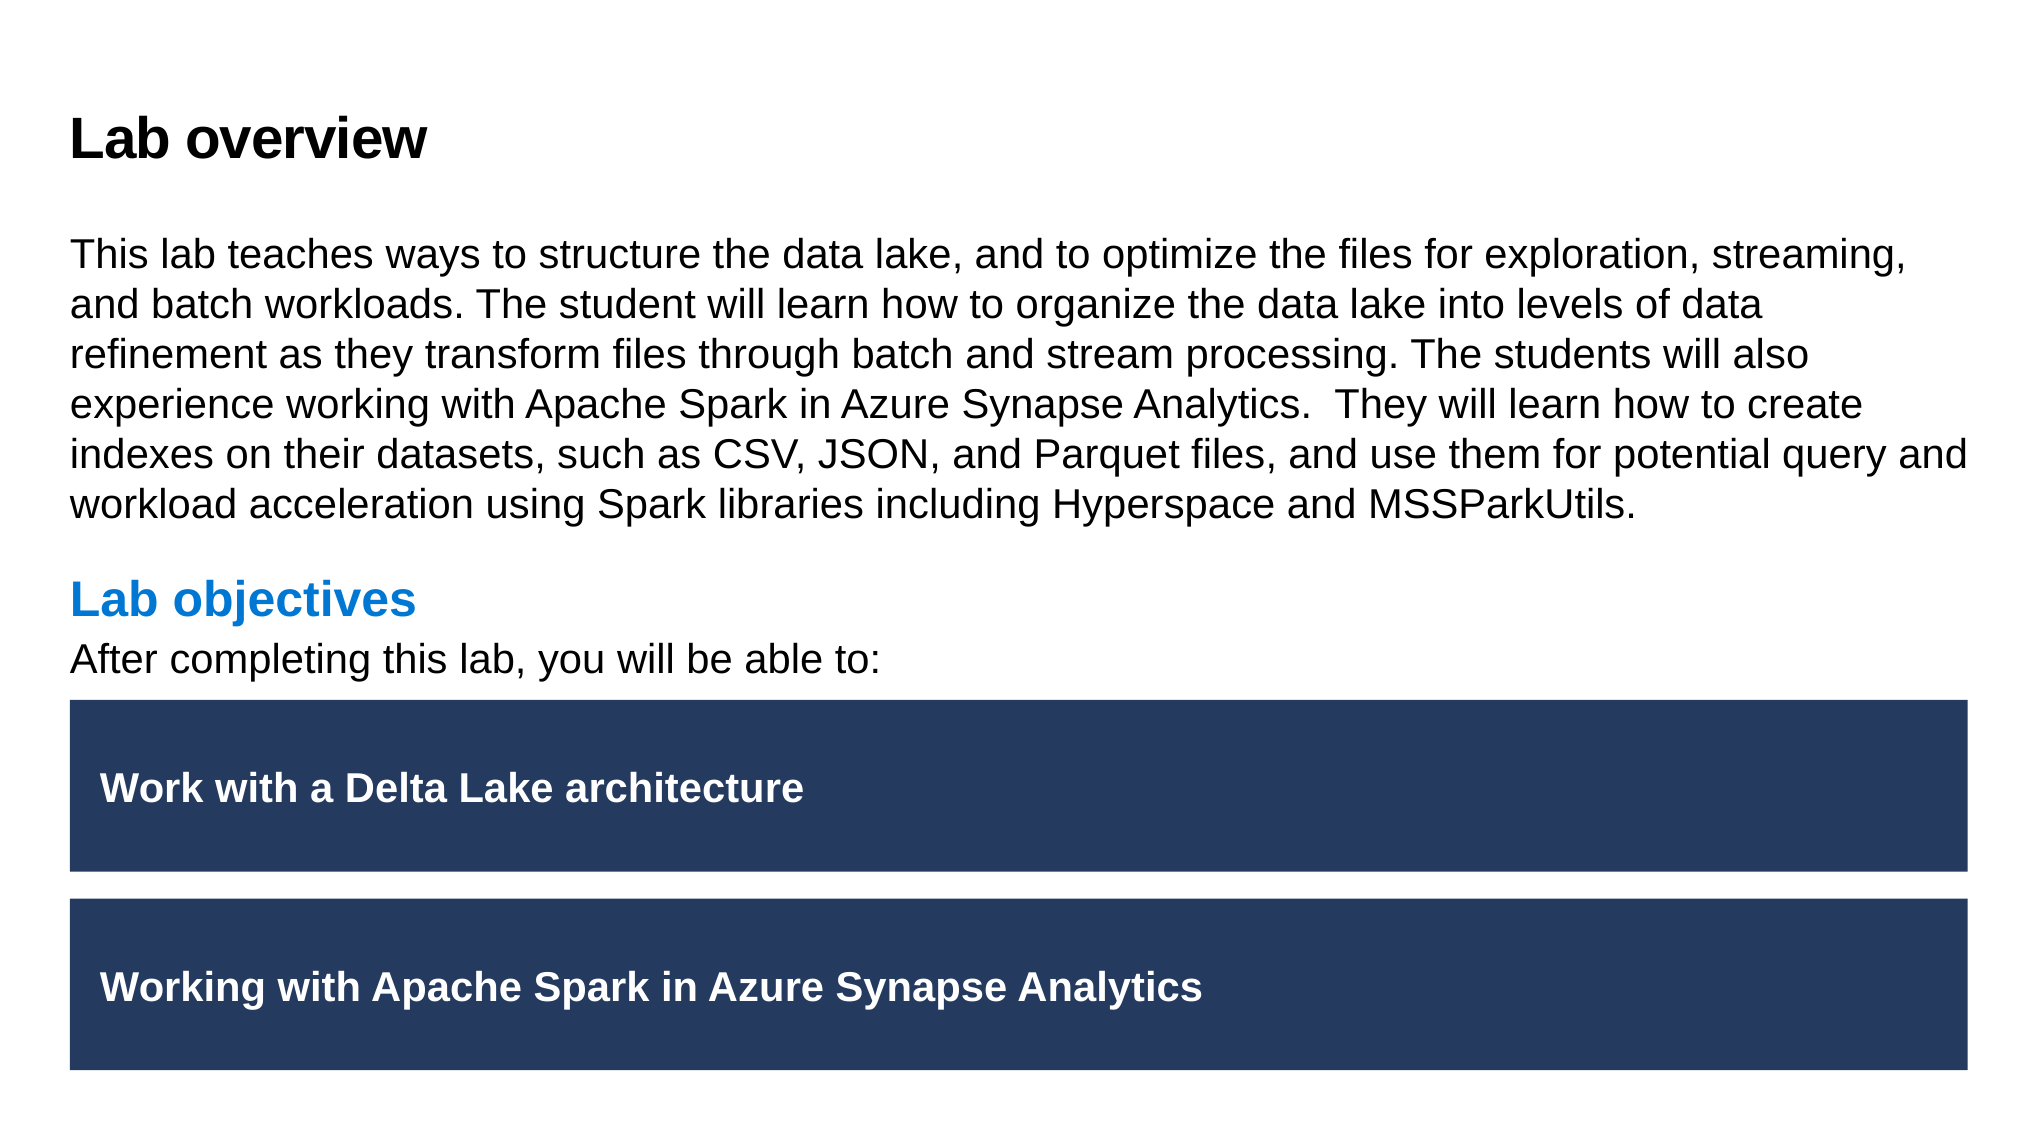

# Lab overview
This lab teaches ways to structure the data lake, and to optimize the files for exploration, streaming, and batch workloads. The student will learn how to organize the data lake into levels of data refinement as they transform files through batch and stream processing. The students will also experience working with Apache Spark in Azure Synapse Analytics.  They will learn how to create indexes on their datasets, such as CSV, JSON, and Parquet files, and use them for potential query and workload acceleration using Spark libraries including Hyperspace and MSSParkUtils.
Lab objectives
After completing this lab, you will be able to:
Work with a Delta Lake architecture
Working with Apache Spark in Azure Synapse Analytics